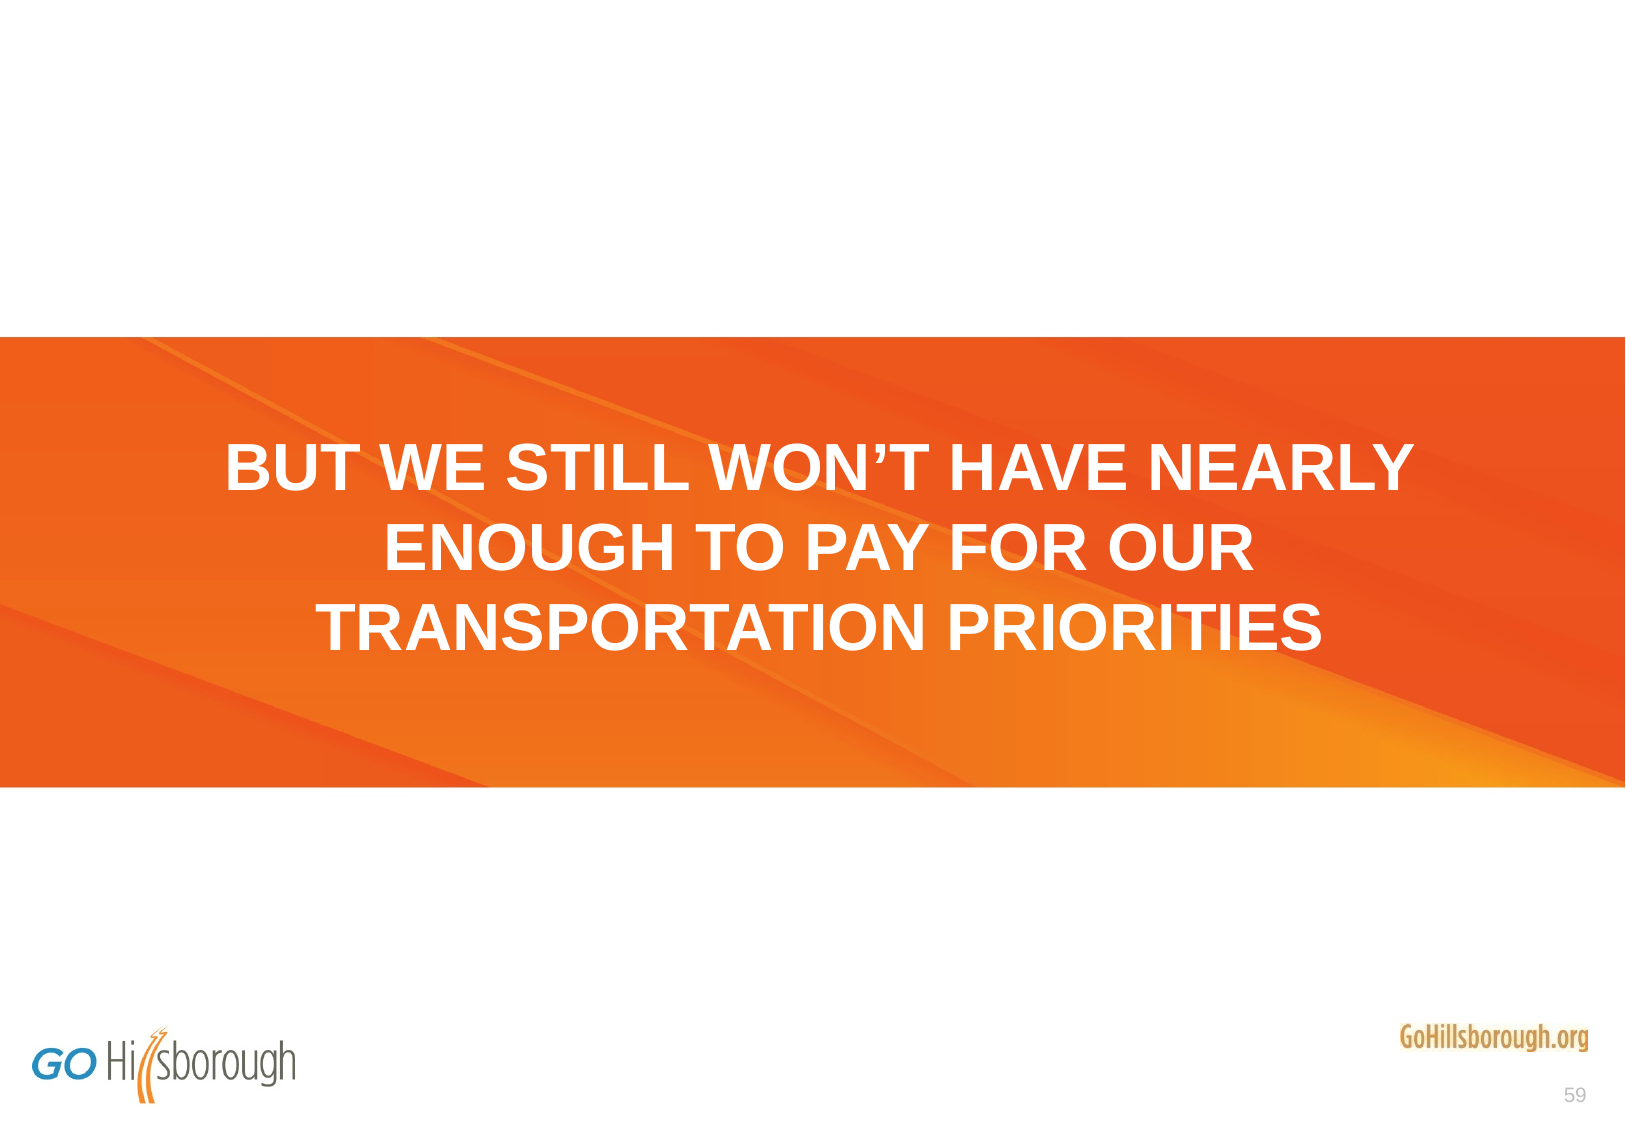

# BUT WE STILL WON’T HAVE NEARLY ENOUGH TO PAY FOR OUR TRANSPORTATION PRIORITIES